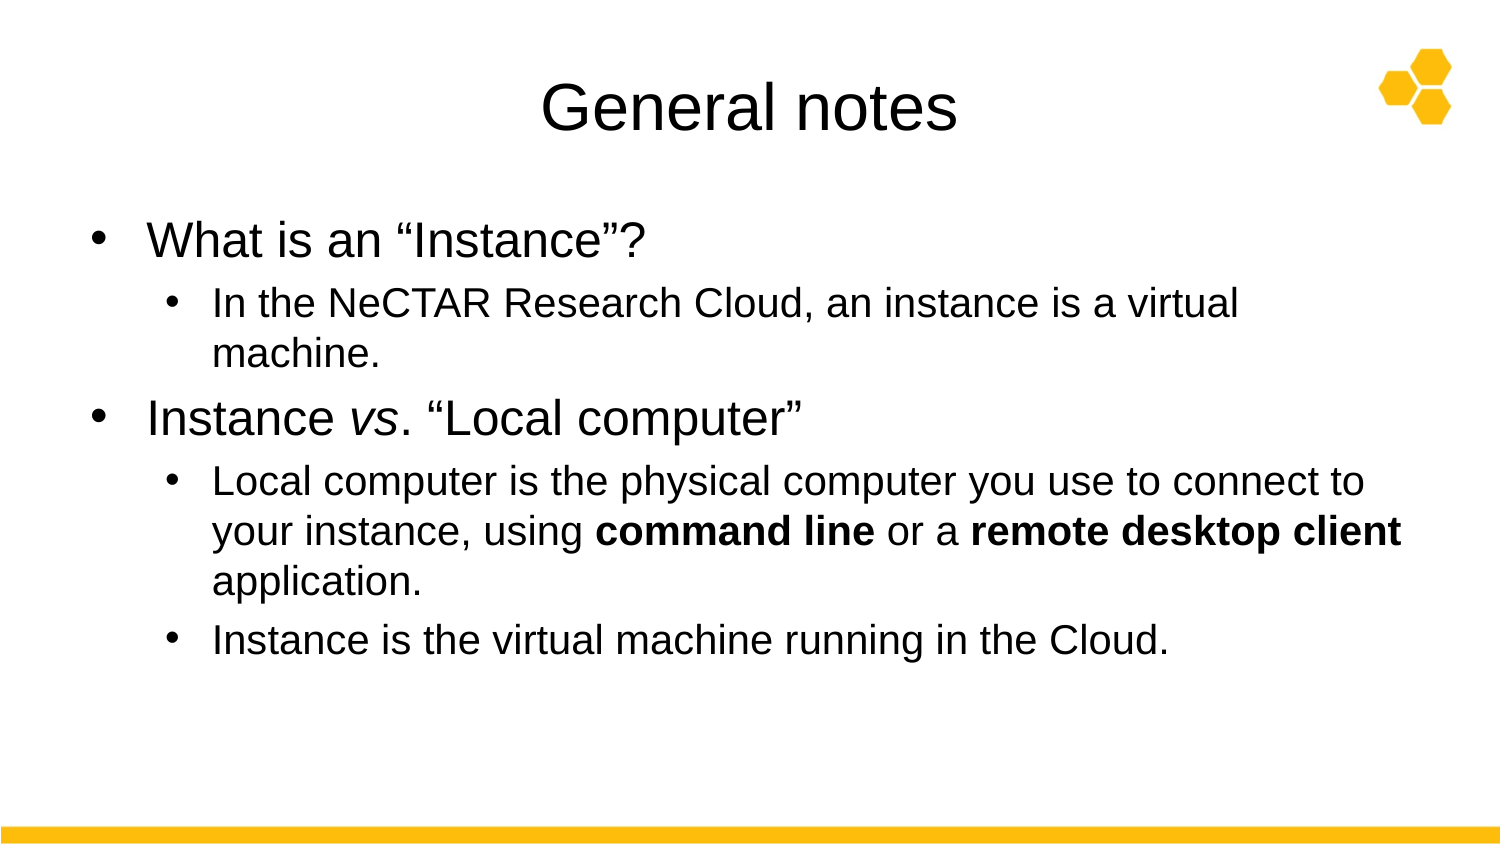

# General notes
What is an “Instance”?
In the NeCTAR Research Cloud, an instance is a virtual machine.
Instance vs. “Local computer”
Local computer is the physical computer you use to connect to your instance, using command line or a remote desktop client application.
Instance is the virtual machine running in the Cloud.